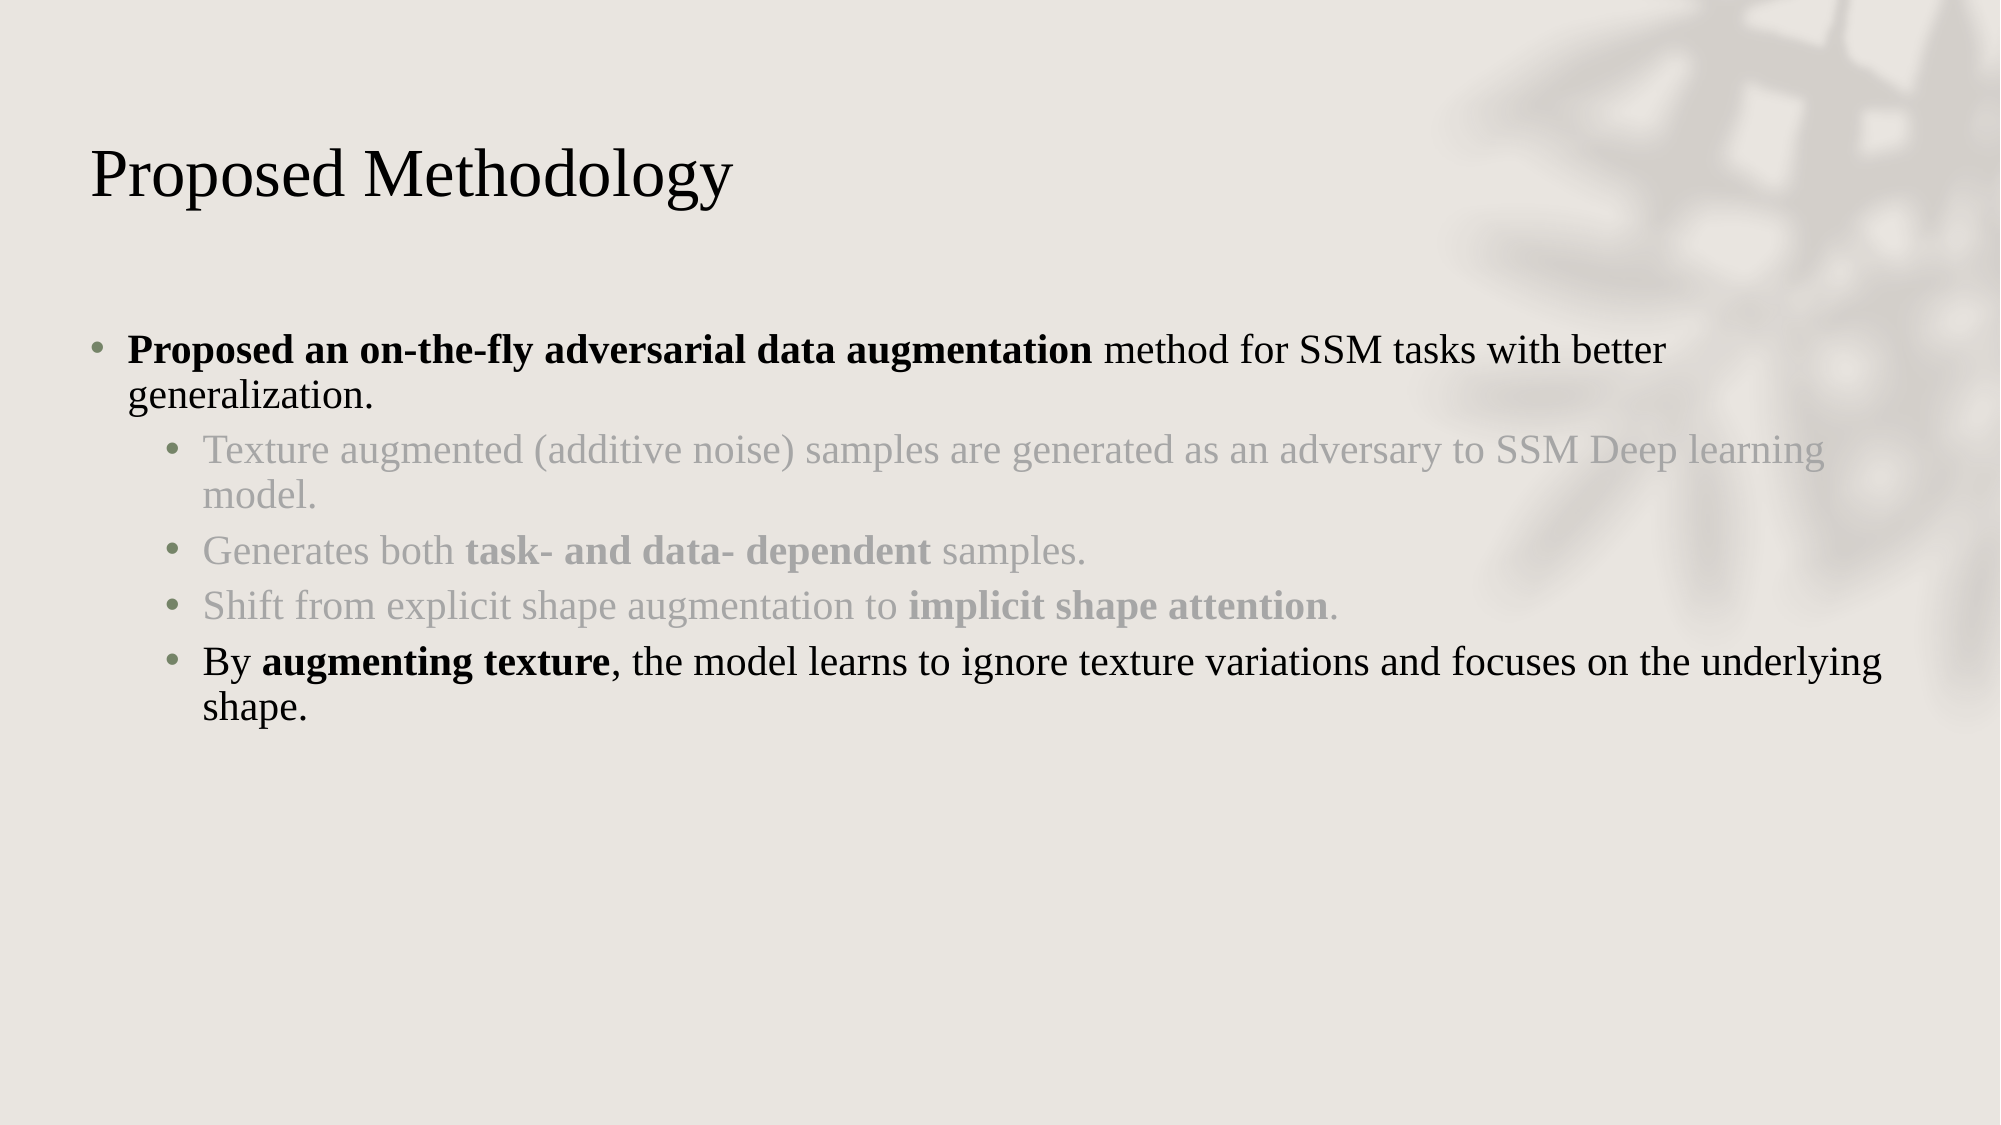

# Proposed Methodology
Proposed an on-the-fly adversarial data augmentation method for SSM tasks with better generalization.
Texture augmented (additive noise) samples are generated as an adversary to SSM Deep learning model.
Generates both task- and data- dependent samples.
Shift from explicit shape augmentation to implicit shape attention.
By augmenting texture, the model learns to ignore texture variations and focuses on the underlying shape.